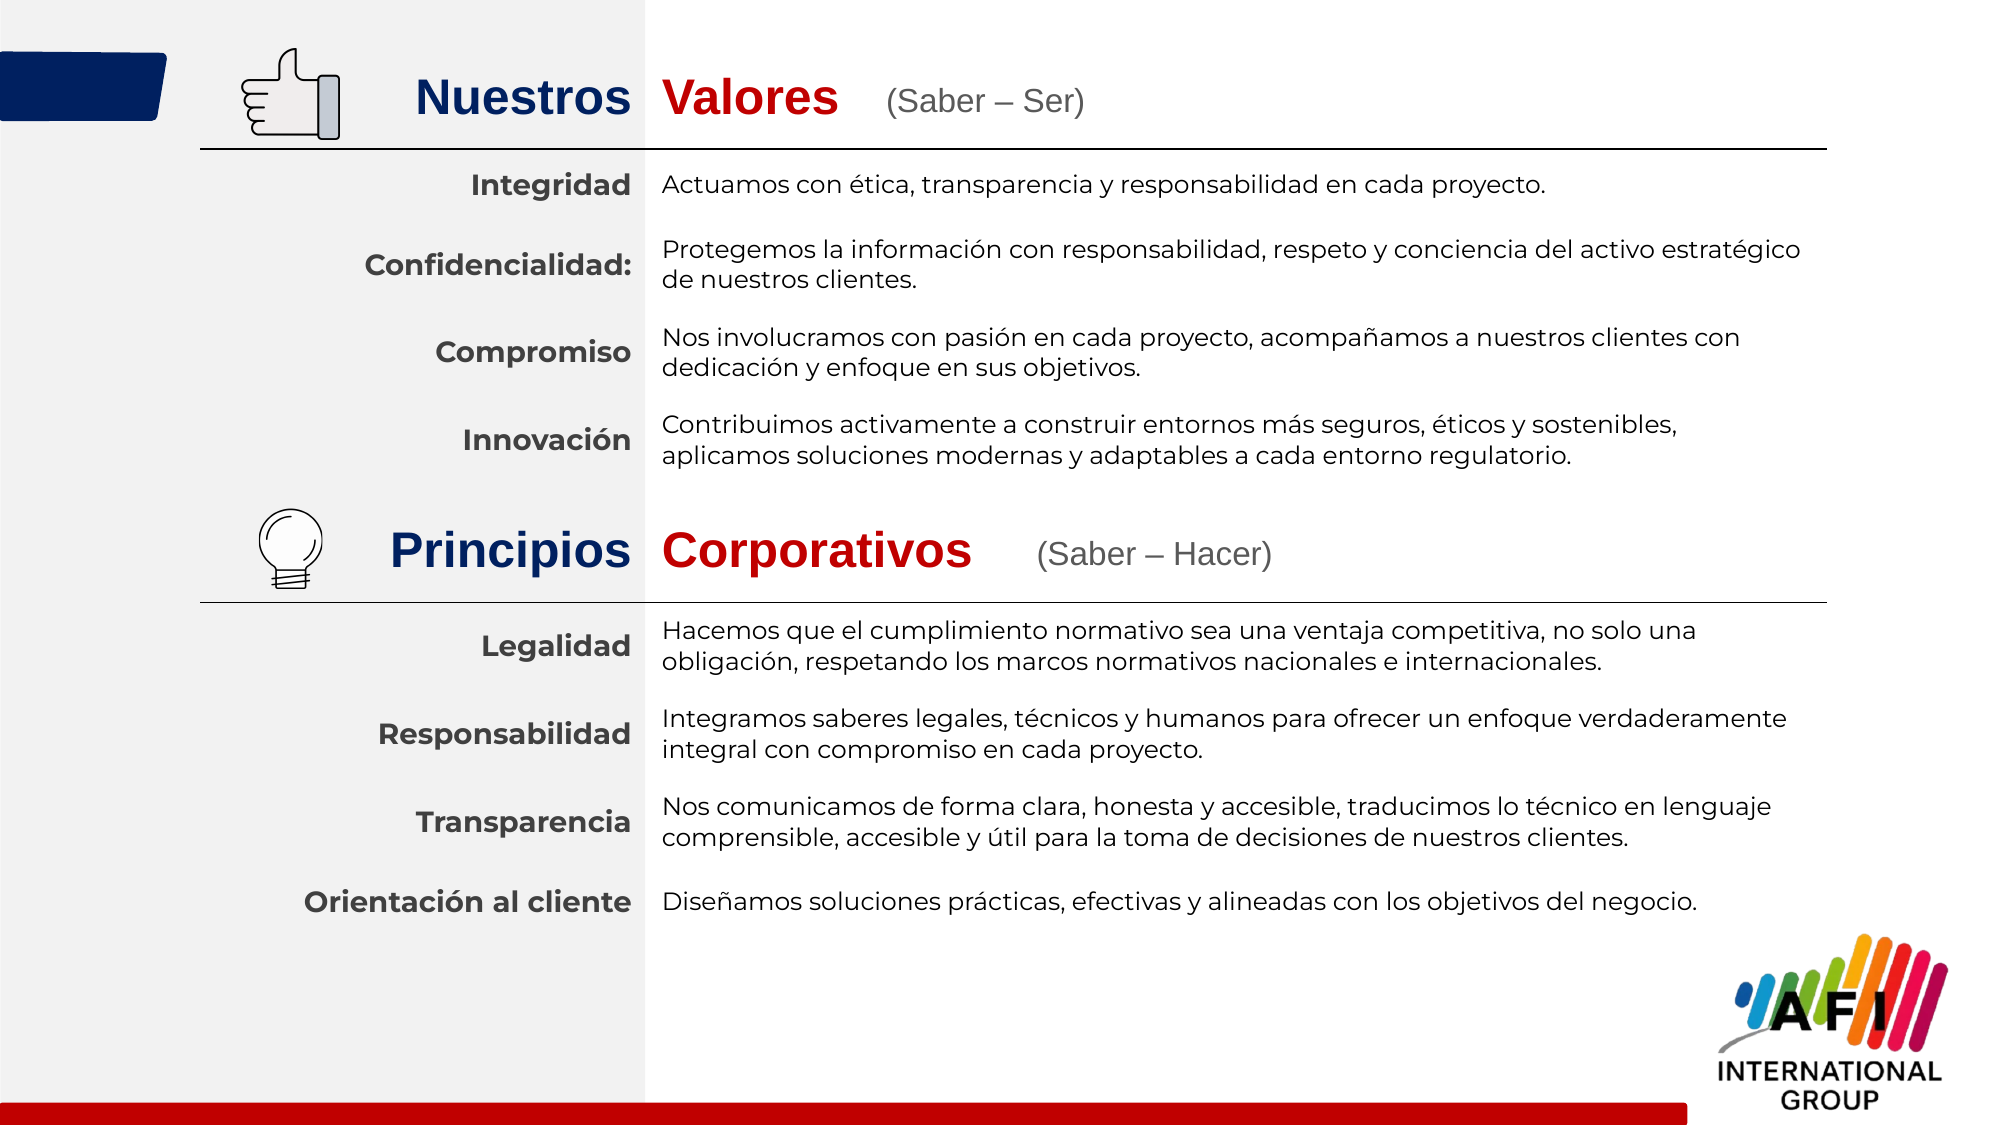

(Saber – Ser)
| Nuestros | Valores |
| --- | --- |
| Integridad | Actuamos con ética, transparencia y responsabilidad en cada proyecto. |
| Confidencialidad: | Protegemos la información con responsabilidad, respeto y conciencia del activo estratégico de nuestros clientes. |
| Compromiso | Nos involucramos con pasión en cada proyecto, acompañamos a nuestros clientes con dedicación y enfoque en sus objetivos. |
| Innovación | Contribuimos activamente a construir entornos más seguros, éticos y sostenibles, aplicamos soluciones modernas y adaptables a cada entorno regulatorio. |

(Saber – Hacer)
| Principios | Corporativos |
| --- | --- |
| Legalidad | Hacemos que el cumplimiento normativo sea una ventaja competitiva, no solo una obligación, respetando los marcos normativos nacionales e internacionales. |
| Responsabilidad | Integramos saberes legales, técnicos y humanos para ofrecer un enfoque verdaderamente integral con compromiso en cada proyecto. |
| Transparencia | Nos comunicamos de forma clara, honesta y accesible, traducimos lo técnico en lenguaje comprensible, accesible y útil para la toma de decisiones de nuestros clientes. |
| Orientación al cliente | Diseñamos soluciones prácticas, efectivas y alineadas con los objetivos del negocio. |